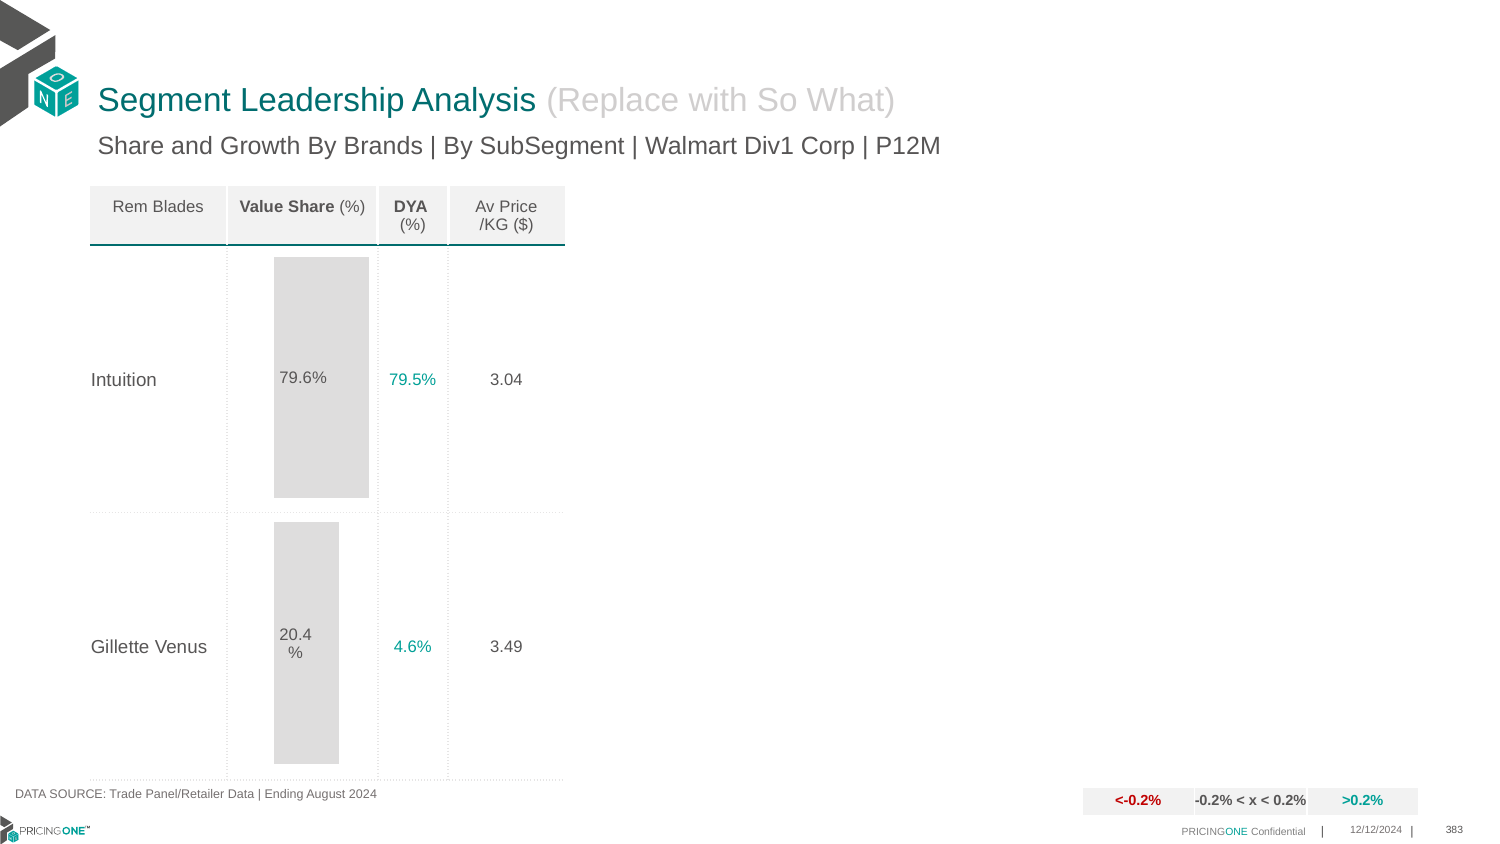

# Segment Leadership Analysis (Replace with So What)
Share and Growth By Brands | By SubSegment | Walmart Div1 Corp | P12M
| Rem Blades | Value Share (%) | DYA (%) | Av Price /KG ($) |
| --- | --- | --- | --- |
| Intuition |  | 79.5% | 3.04 |
| Gillette Venus |  | 4.6% | 3.49 |

### Chart

| Category | Walmart Div1 Corp | Rem Blades |
|---|---|
|  | 0.7955273426125444 |
DATA SOURCE: Trade Panel/Retailer Data | Ending August 2024
| <-0.2% | -0.2% < x < 0.2% | >0.2% |
| --- | --- | --- |

12/12/2024
383